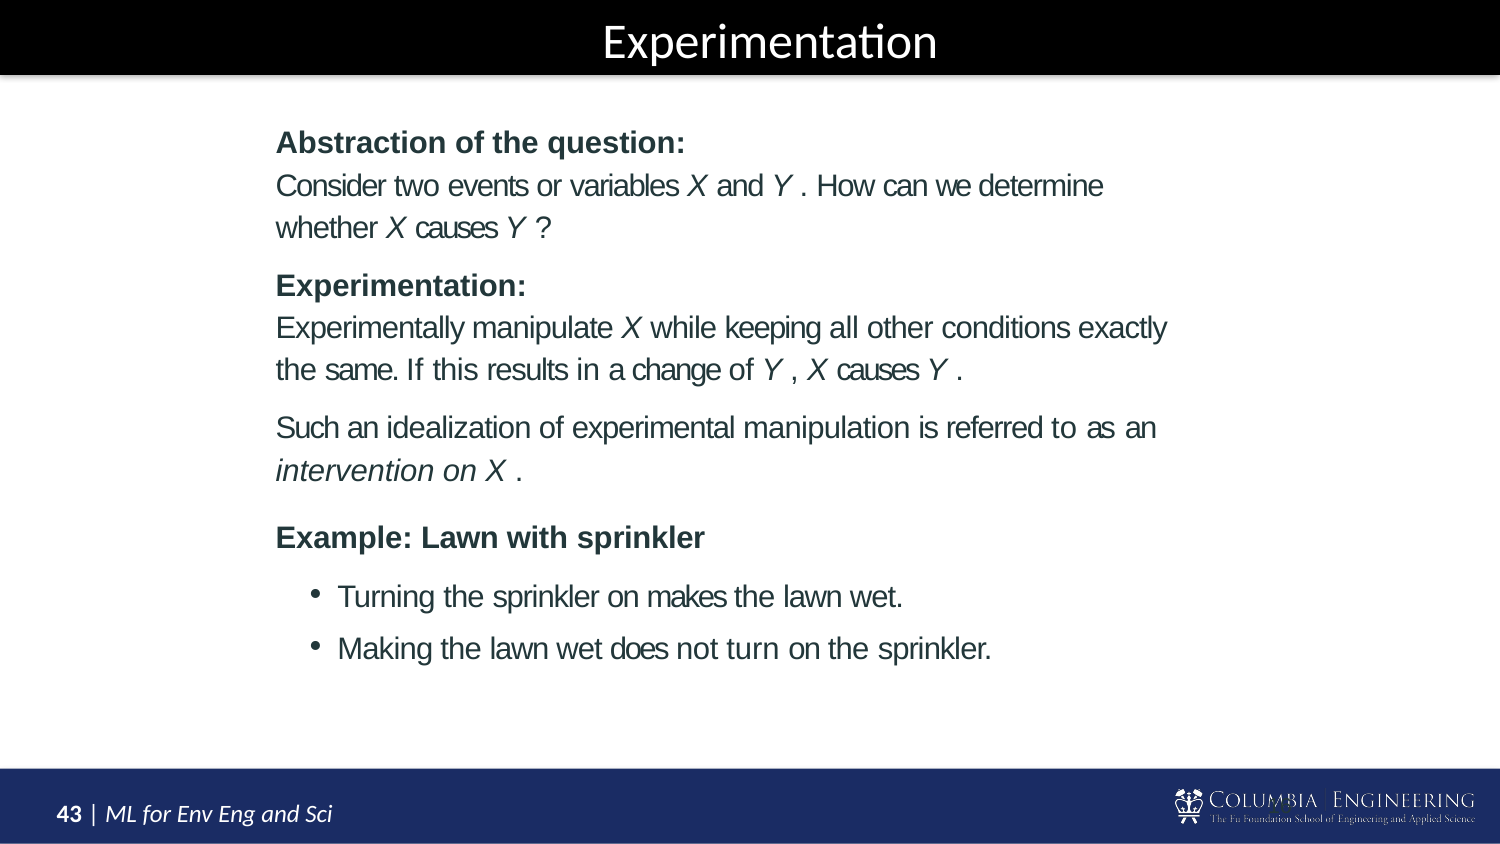

# Experimentation
Abstraction of the question:
Consider two events or variables X and Y . How can we determine  whether X causes Y ?
Experimentation:
Experimentally manipulate X while keeping all other conditions exactly  the same. If this results in a change of Y , X causes Y .
Such an idealization of experimental manipulation is referred to as an
intervention on X .

Example: Lawn with sprinkler
Turning the sprinkler on makes the lawn wet.
Making the lawn wet does not turn on the sprinkler.

16